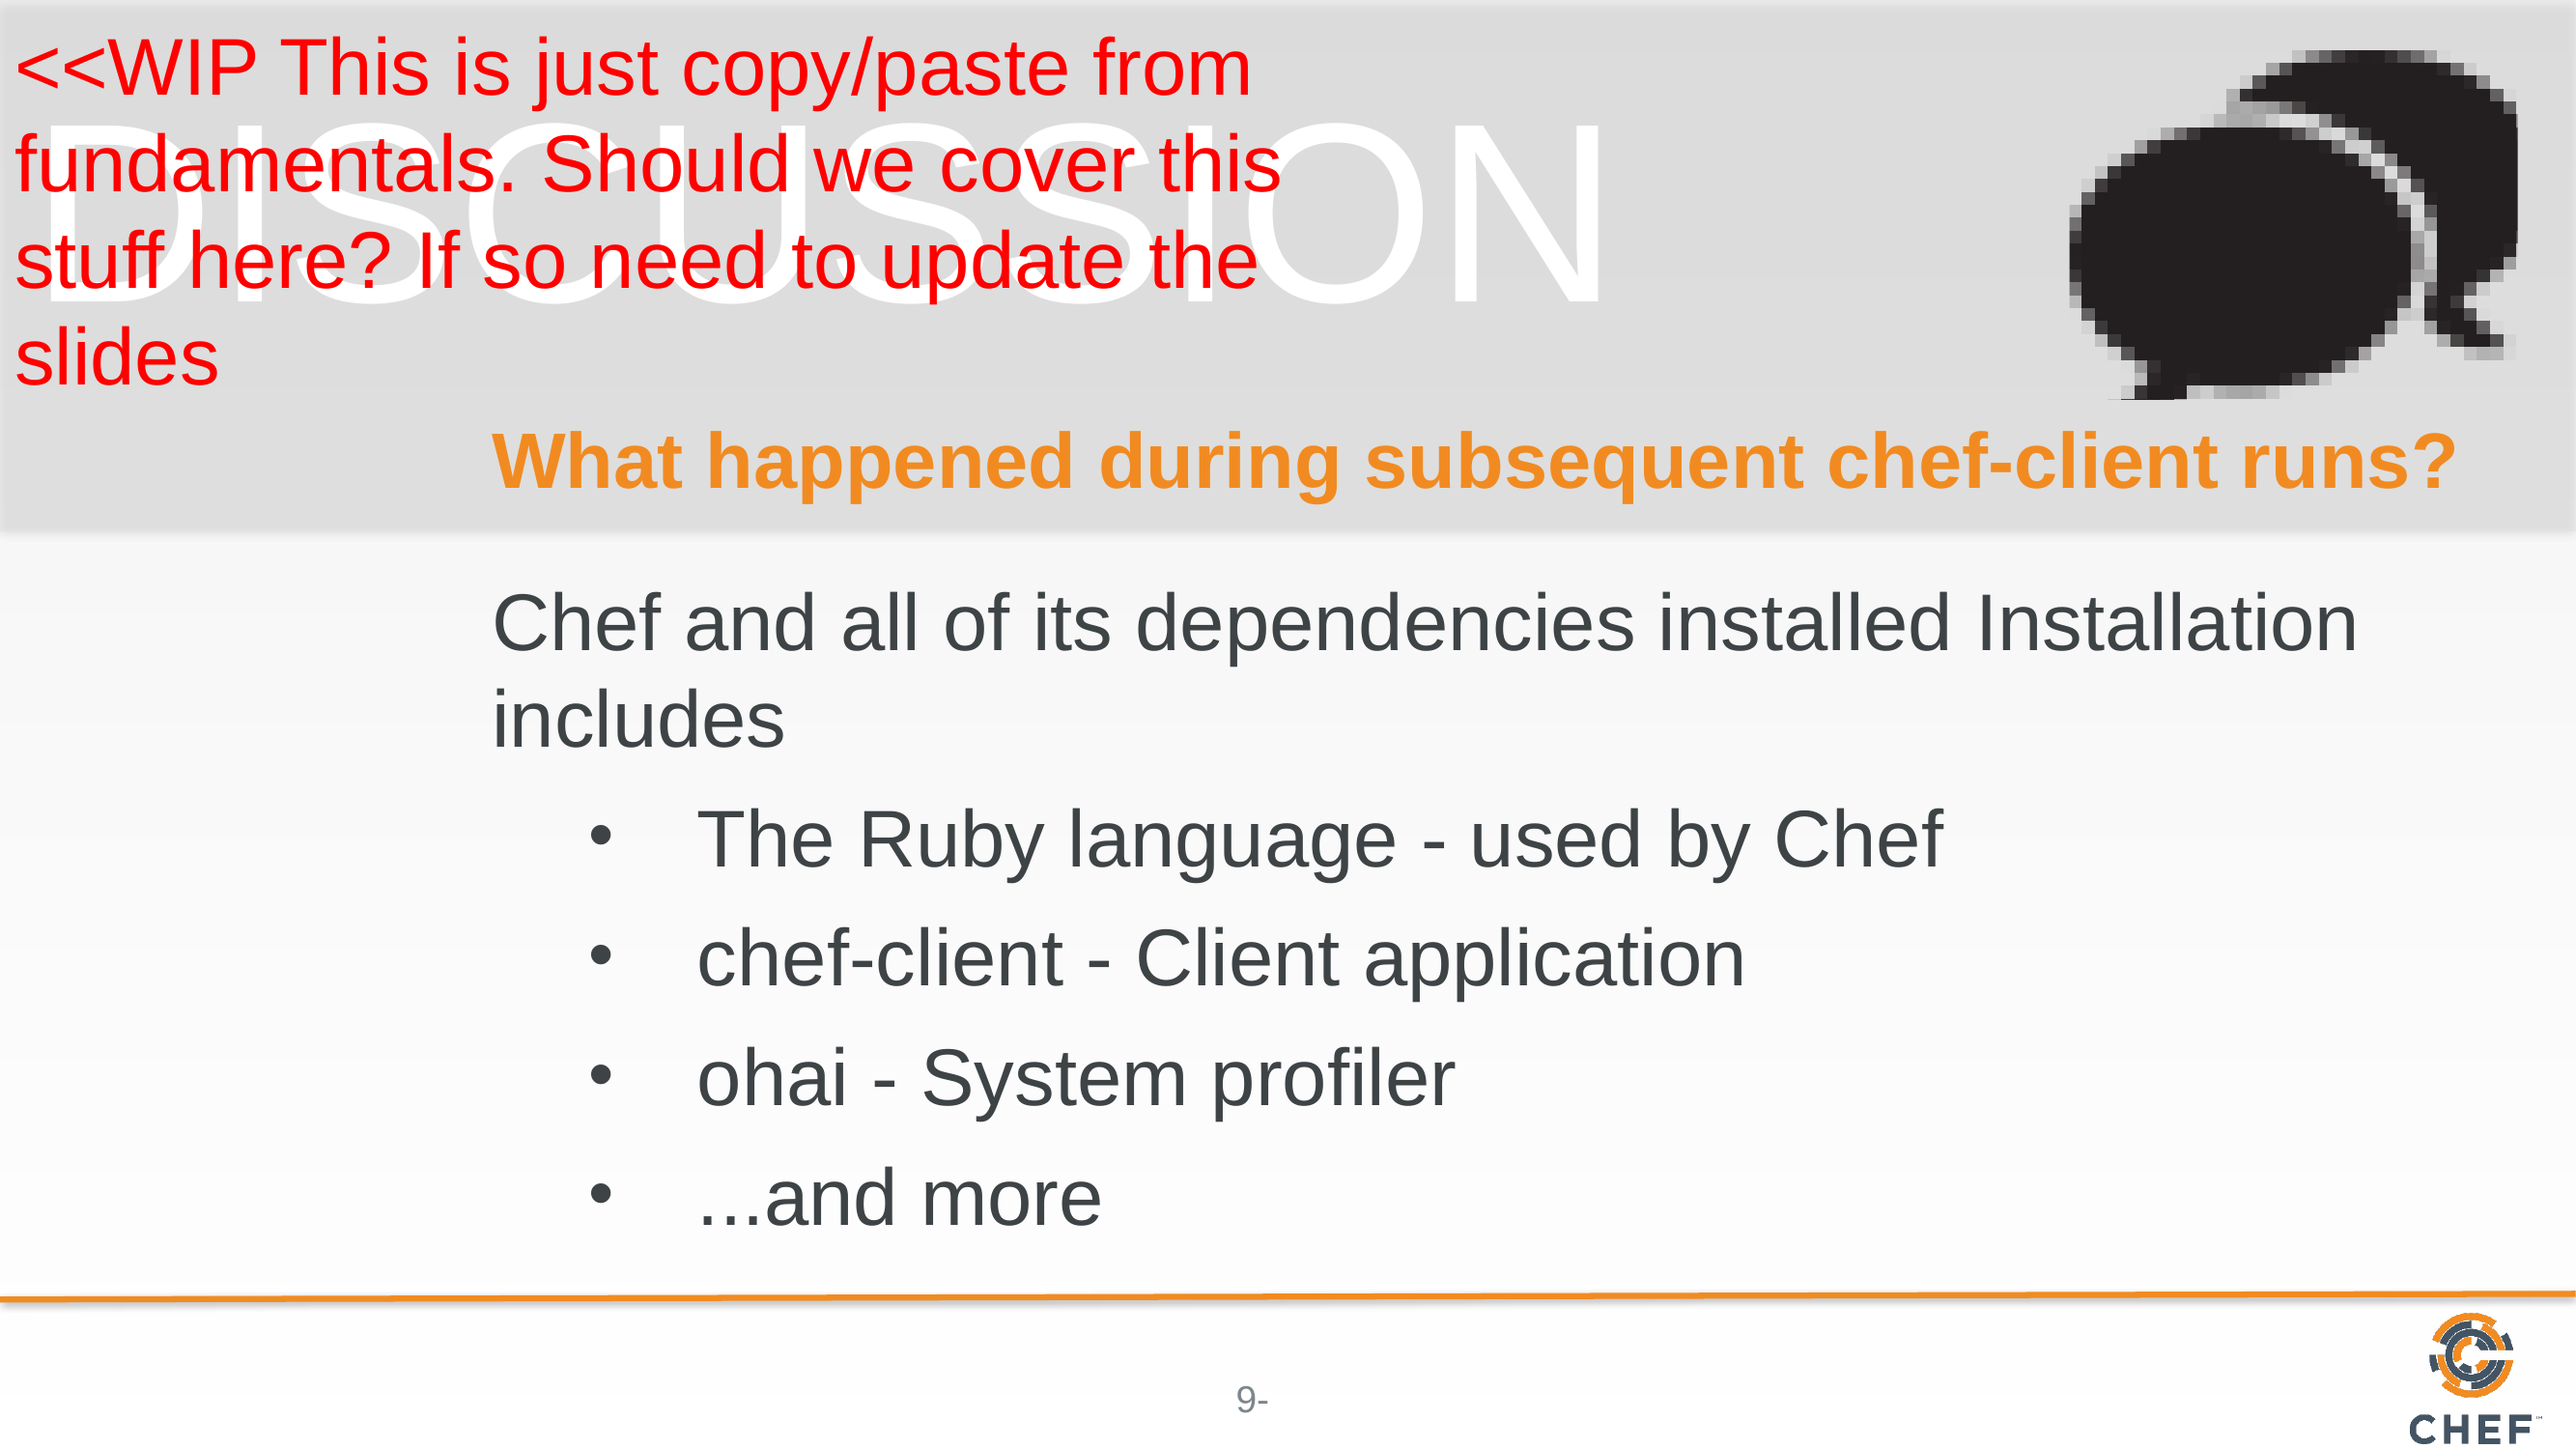

<<WIP This is just copy/paste from fundamentals. Should we cover this stuff here? If so need to update the slides
# What happened during subsequent chef-client runs?
Chef and all of its dependencies installed Installation includes
The Ruby language - used by Chef
chef-client - Client application
ohai - System profiler
...and more